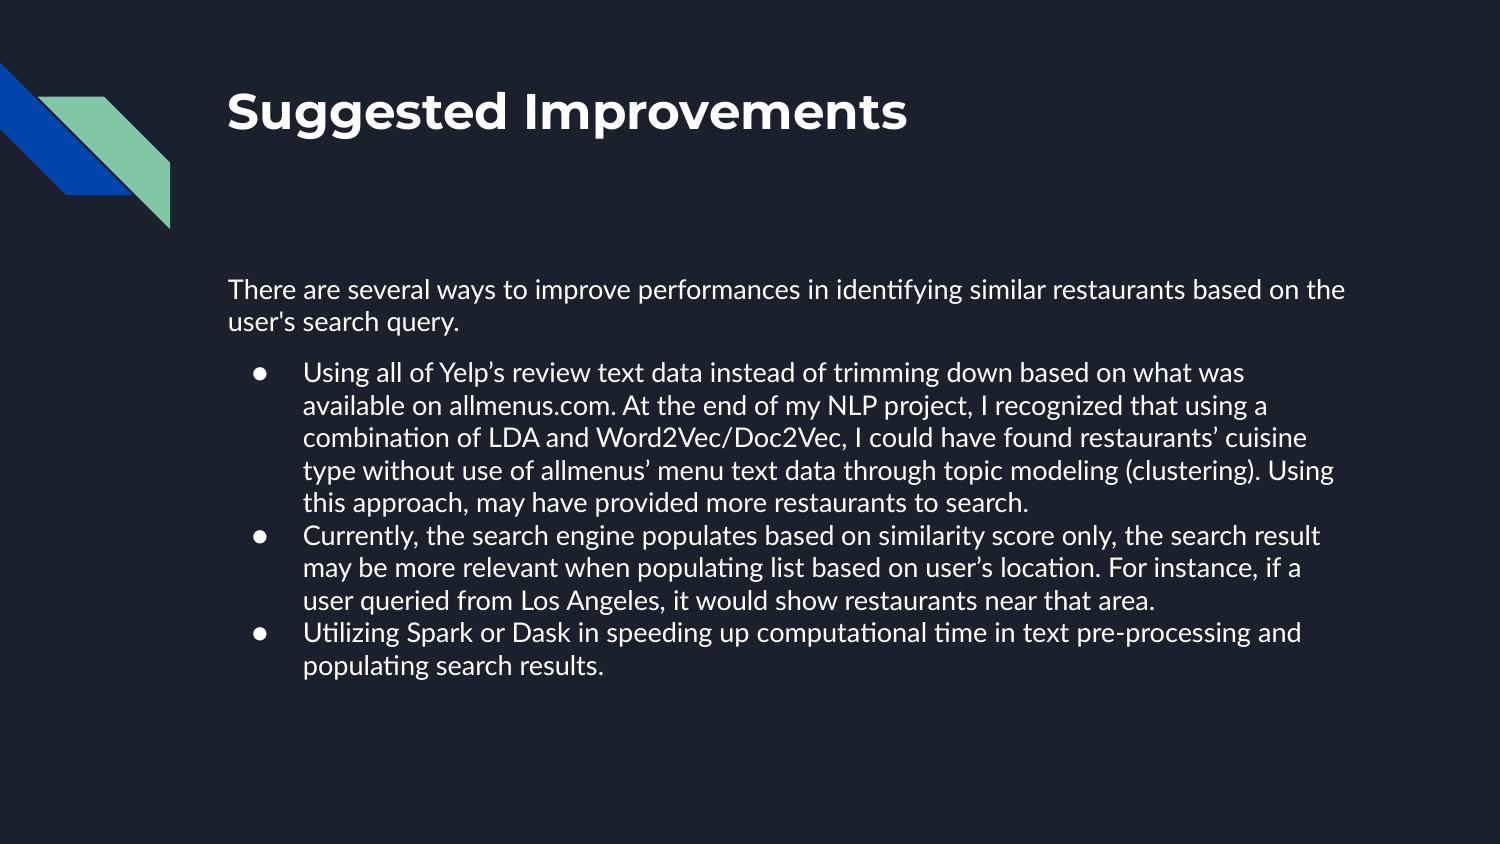

# Suggested Improvements
There are several ways to improve performances in identifying similar restaurants based on the user's search query.
Using all of Yelp’s review text data instead of trimming down based on what was available on allmenus.com. At the end of my NLP project, I recognized that using a combination of LDA and Word2Vec/Doc2Vec, I could have found restaurants’ cuisine type without use of allmenus’ menu text data through topic modeling (clustering). Using this approach, may have provided more restaurants to search.
Currently, the search engine populates based on similarity score only, the search result may be more relevant when populating list based on user’s location. For instance, if a user queried from Los Angeles, it would show restaurants near that area.
Utilizing Spark or Dask in speeding up computational time in text pre-processing and populating search results.